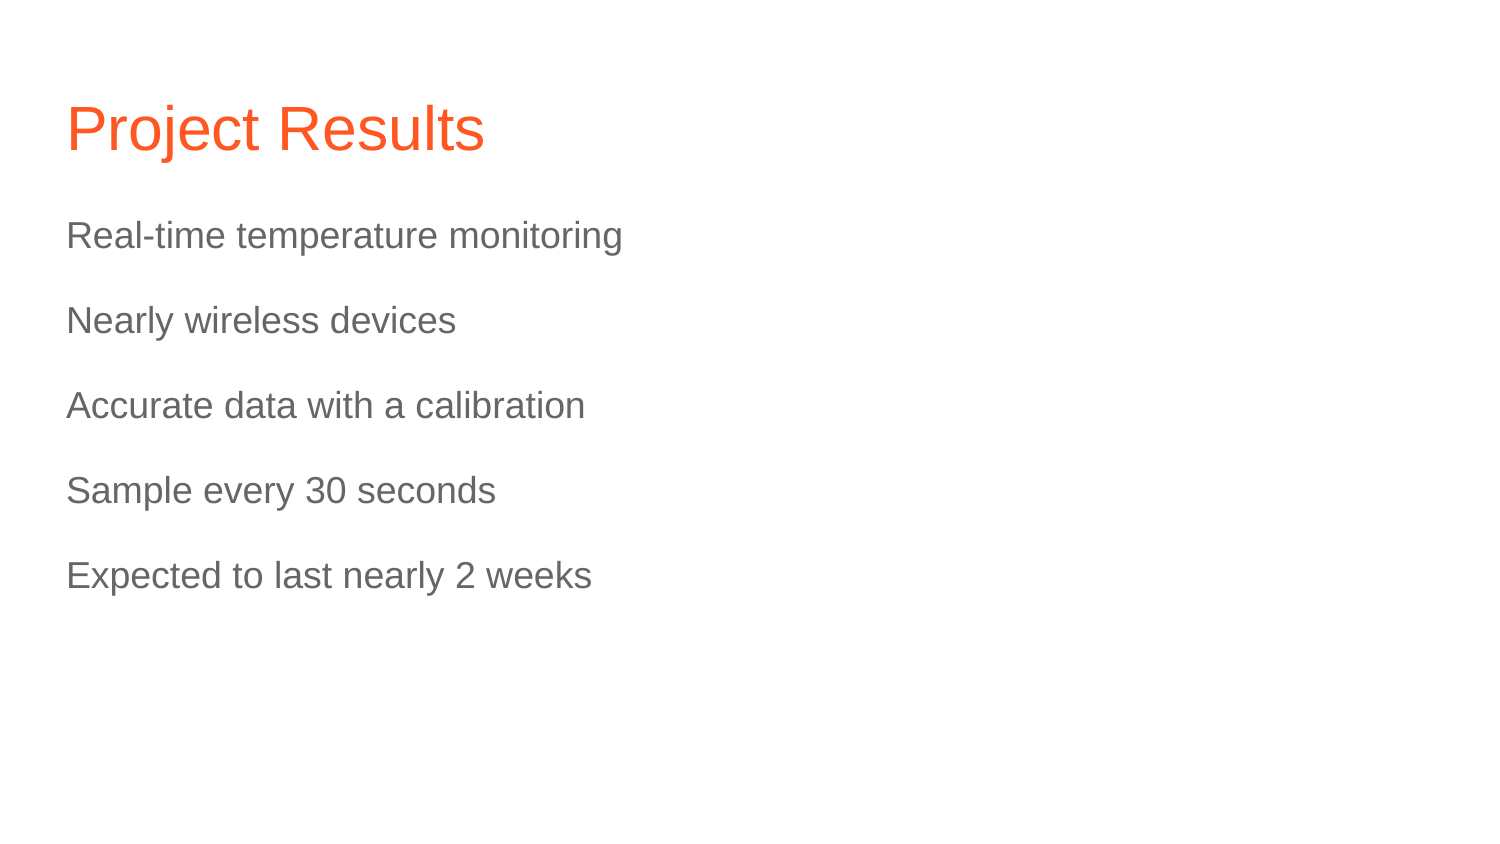

# Project Results
Real-time temperature monitoring
Nearly wireless devices
Accurate data with a calibration
Sample every 30 seconds
Expected to last nearly 2 weeks